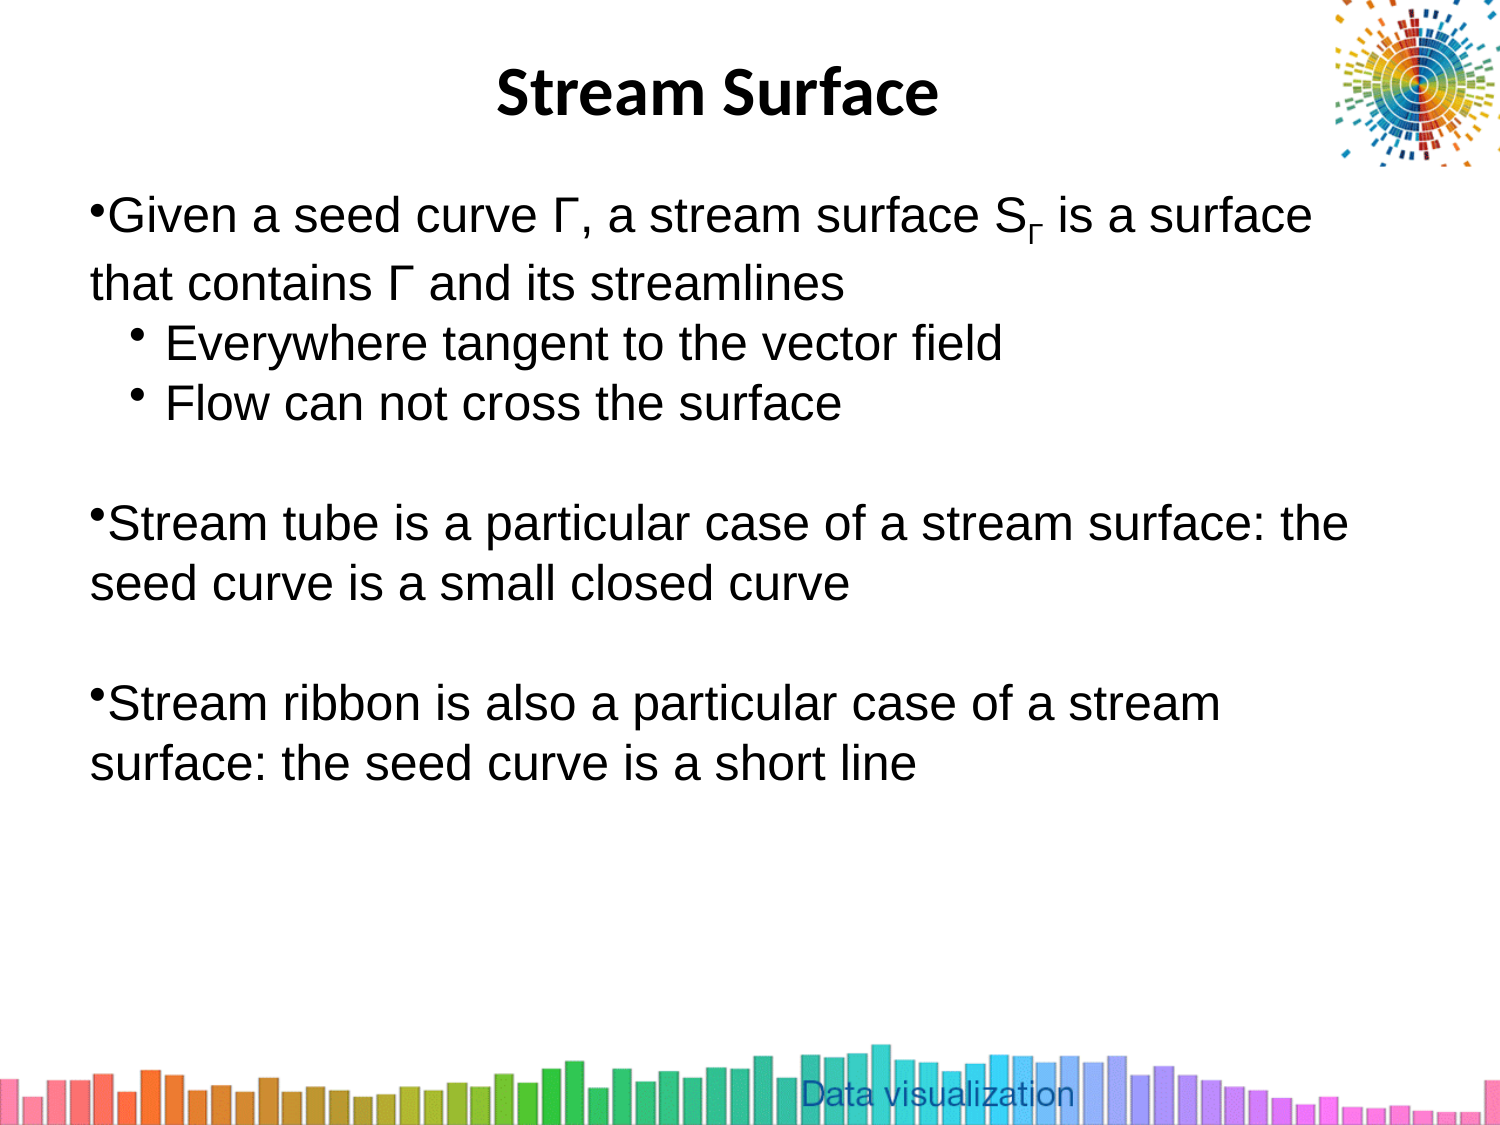

# Stream Surface
Given a seed curve Γ, a stream surface SΓ is a surface that contains Γ and its streamlines
Everywhere tangent to the vector field
Flow can not cross the surface

Stream tube is a particular case of a stream surface: the seed curve is a small closed curve

Stream ribbon is also a particular case of a stream surface: the seed curve is a short line